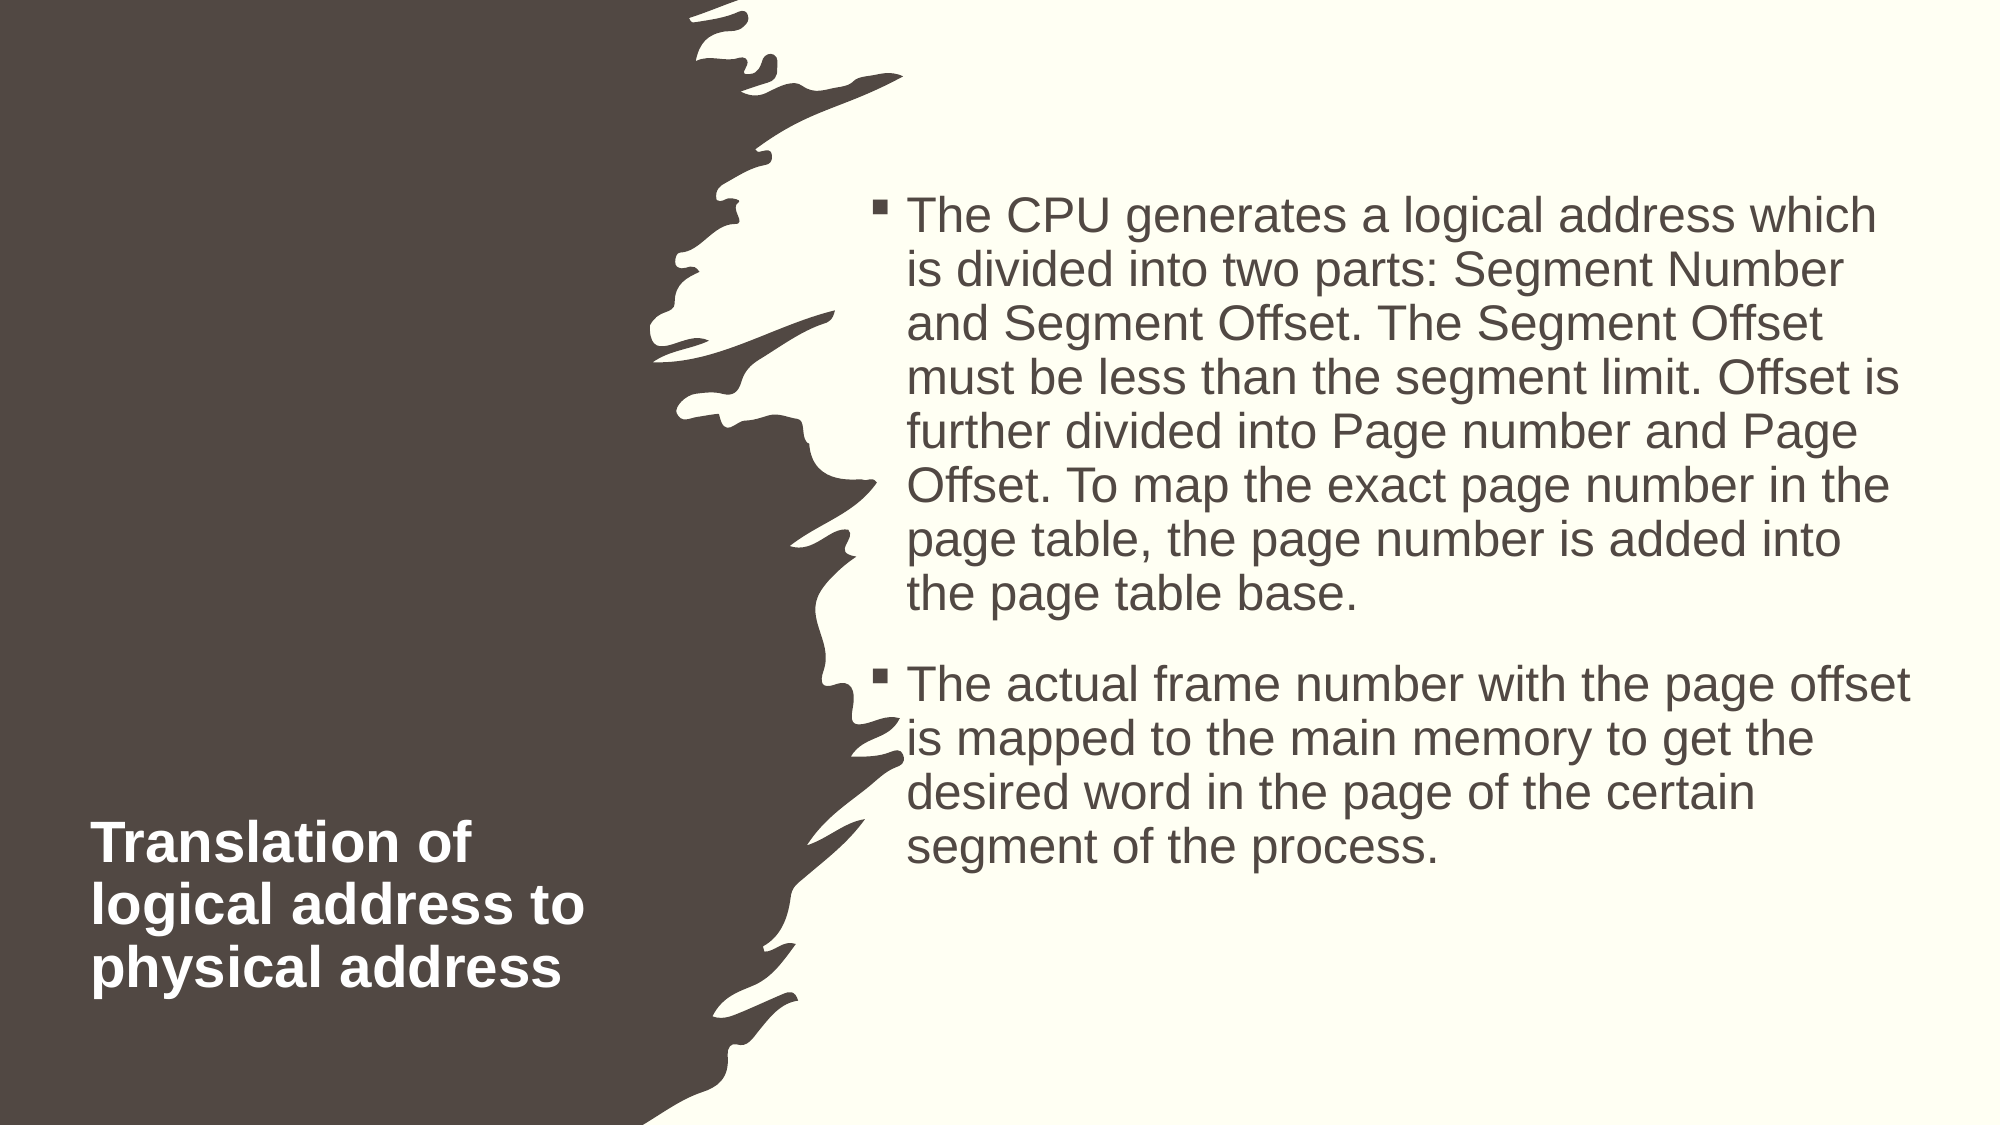

The CPU generates a logical address which is divided into two parts: Segment Number and Segment Offset. The Segment Offset must be less than the segment limit. Offset is further divided into Page number and Page Offset. To map the exact page number in the page table, the page number is added into the page table base.
The actual frame number with the page offset is mapped to the main memory to get the desired word in the page of the certain segment of the process.

# Translation of logical address to physical address